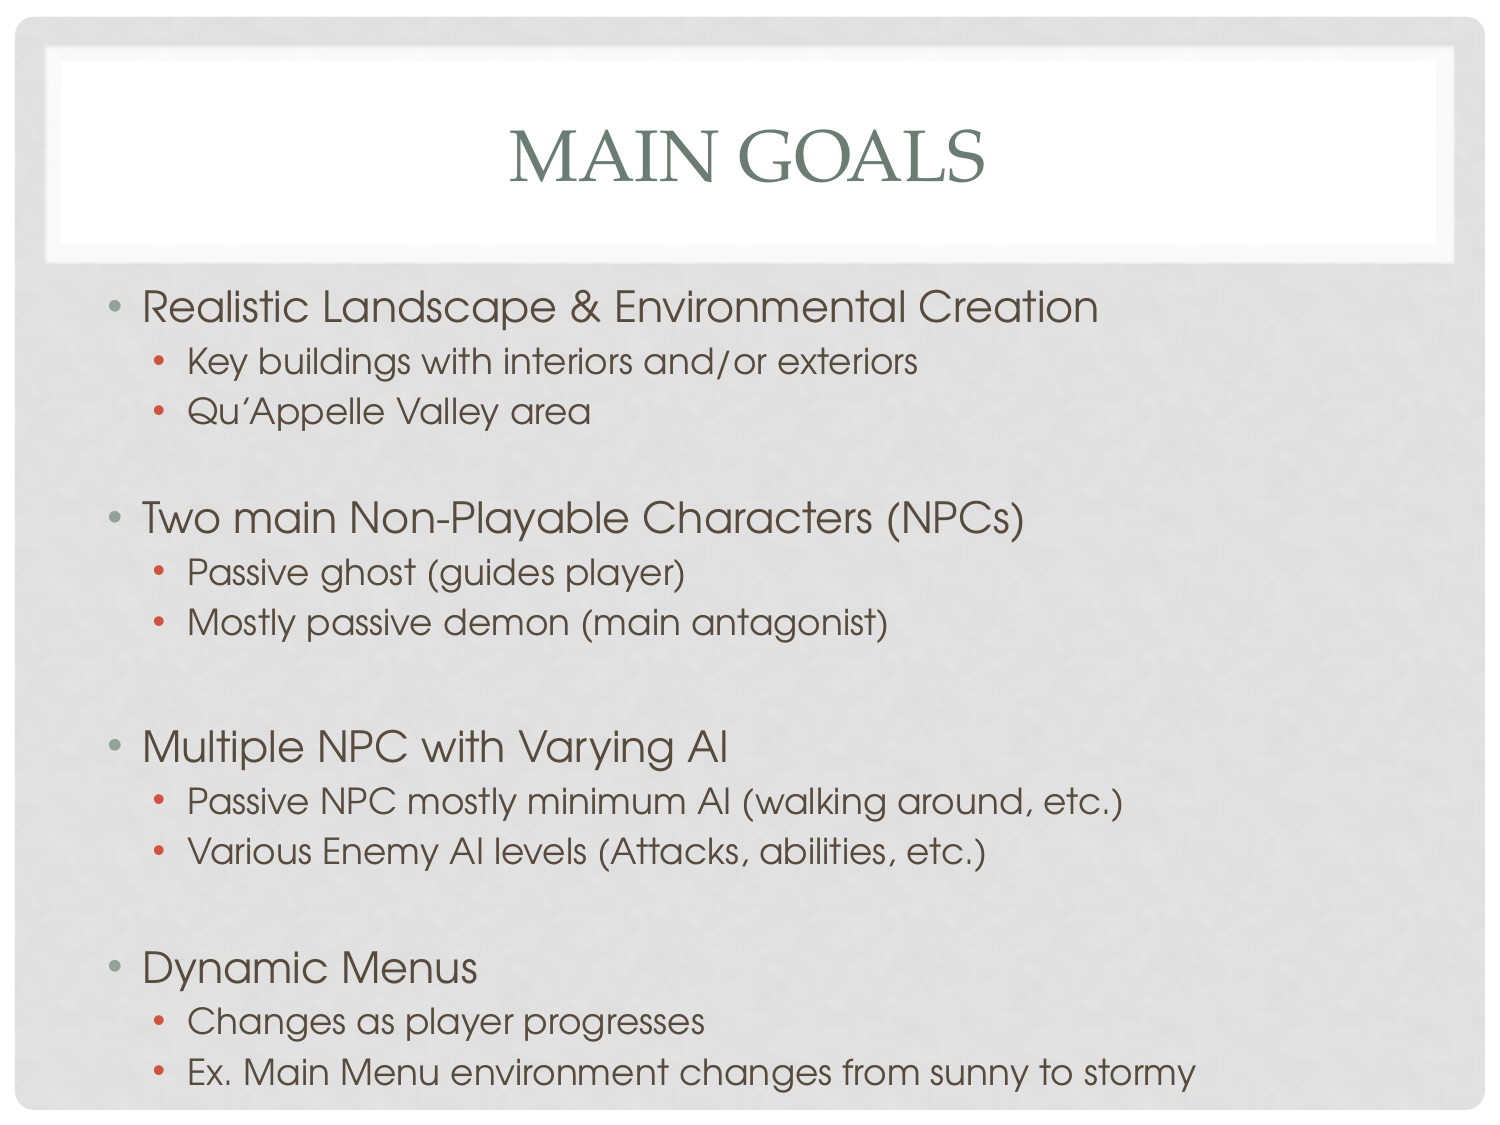

# Main goals
Realistic Landscape & Environmental Creation
Key buildings with interiors and/or exteriors
Qu’Appelle Valley area

Two main Non-Playable Characters (NPCs)
Passive ghost (guides player)
Mostly passive demon (main antagonist)

Multiple NPC with Varying AI
Passive NPC mostly minimum AI (walking around, etc.)
Various Enemy AI levels (Attacks, abilities, etc.)

Dynamic Menus
Changes as player progresses
Ex. Main Menu environment changes from sunny to stormy